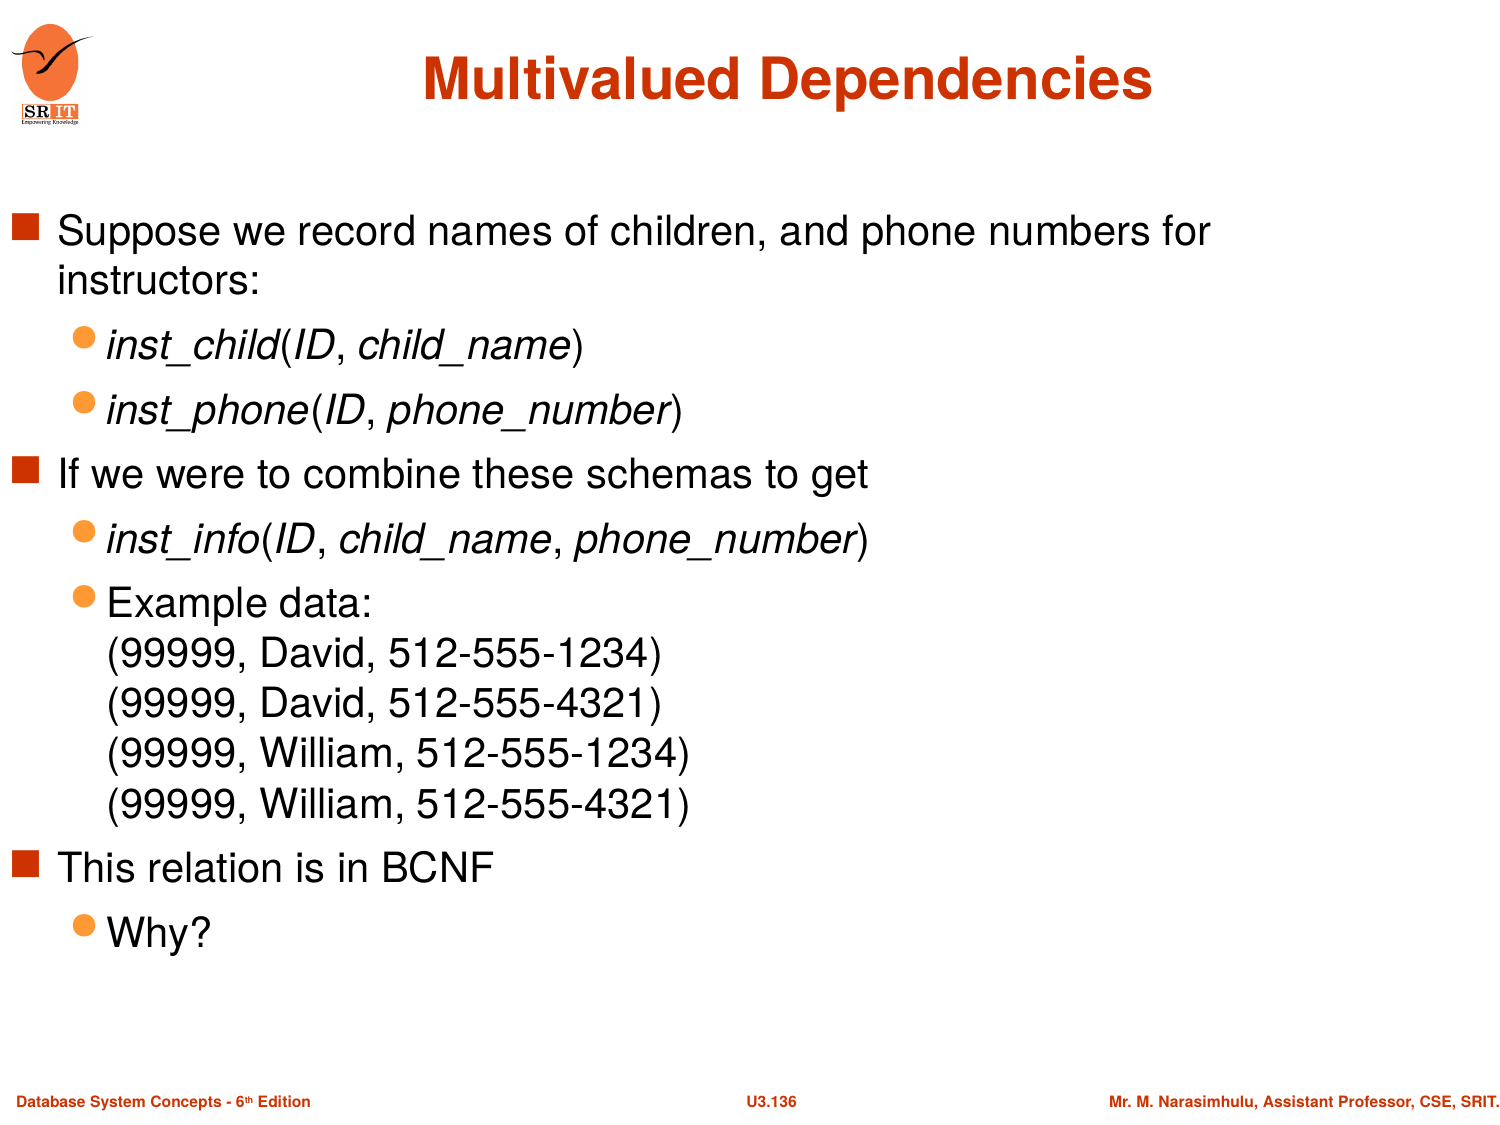

# Multivalued Dependencies
Suppose we record names of children, and phone numbers for instructors:
inst_child(ID, child_name)
inst_phone(ID, phone_number)
If we were to combine these schemas to get
inst_info(ID, child_name, phone_number)
Example data:
(99999, David, 512-555-1234)
(99999, David, 512-555-4321)
(99999, William, 512-555-1234)
(99999, William, 512-555-4321)
This relation is in BCNF
Why?